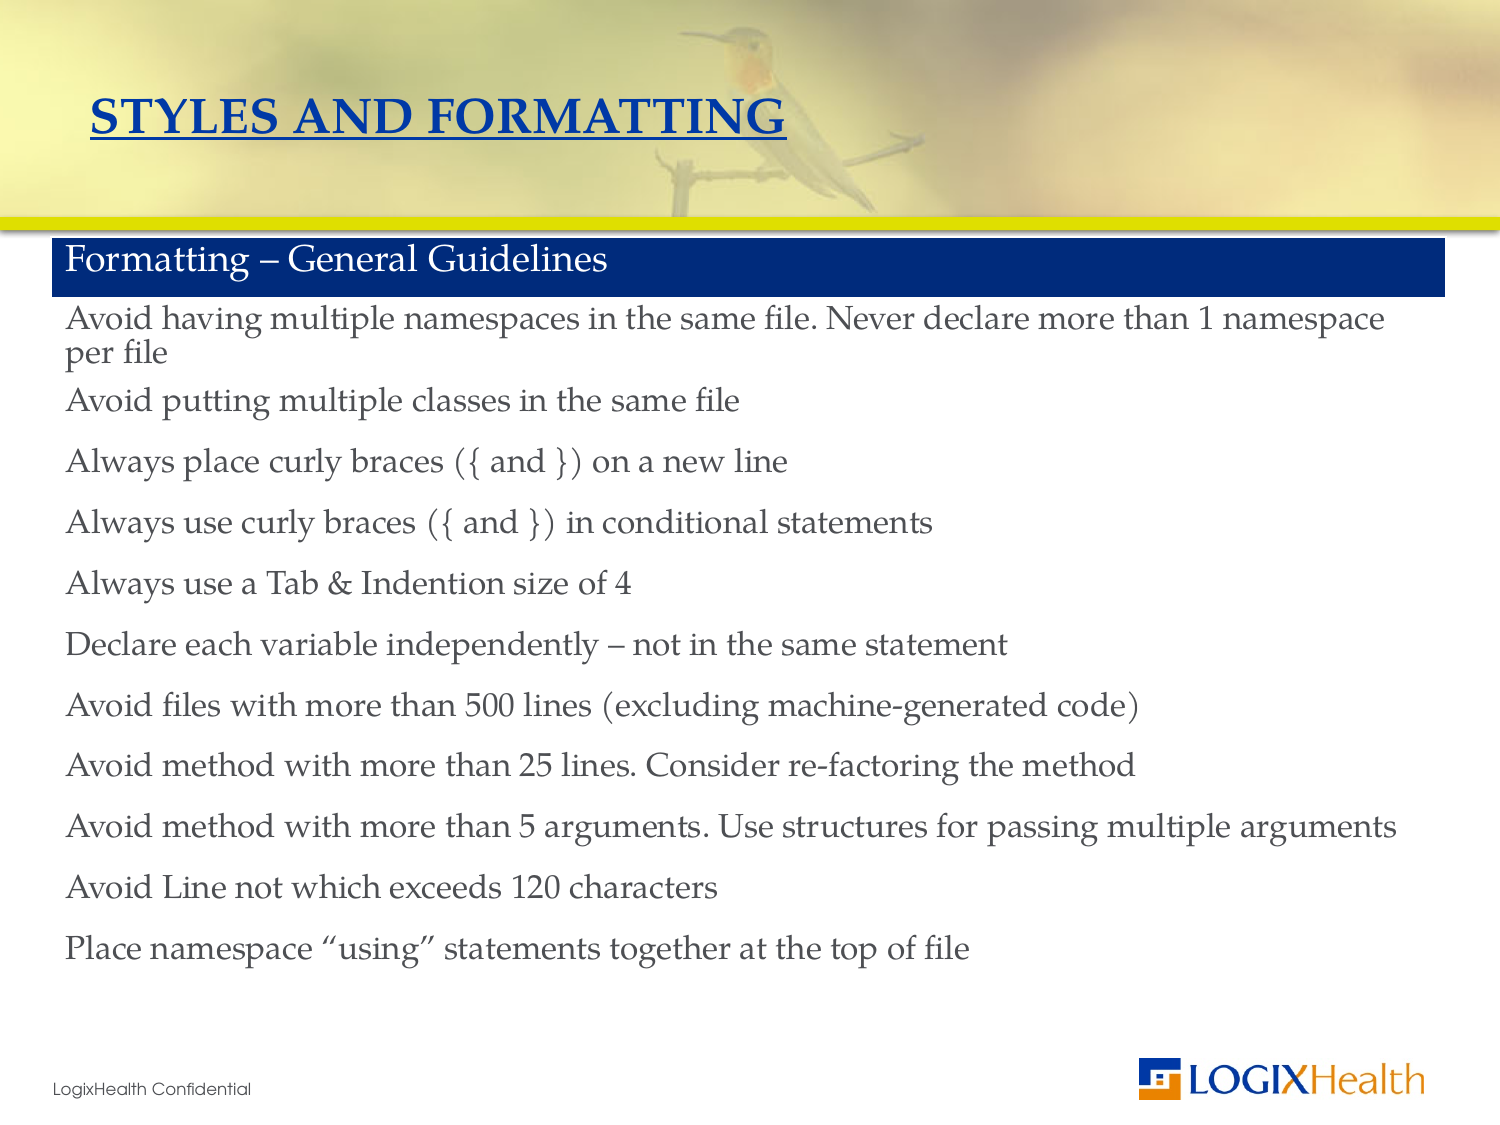

# Styles and Formatting
| Formatting – General Guidelines |
| --- |
| Avoid having multiple namespaces in the same file. Never declare more than 1 namespace per file |
| Avoid putting multiple classes in the same file |
| Always place curly braces ({ and }) on a new line |
| Always use curly braces ({ and }) in conditional statements |
| Always use a Tab & Indention size of 4 |
| Declare each variable independently – not in the same statement |
| Avoid files with more than 500 lines (excluding machine-generated code) |
| Avoid method with more than 25 lines. Consider re-factoring the method |
| Avoid method with more than 5 arguments. Use structures for passing multiple arguments |
| Avoid Line not which exceeds 120 characters |
| Place namespace “using” statements together at the top of file |